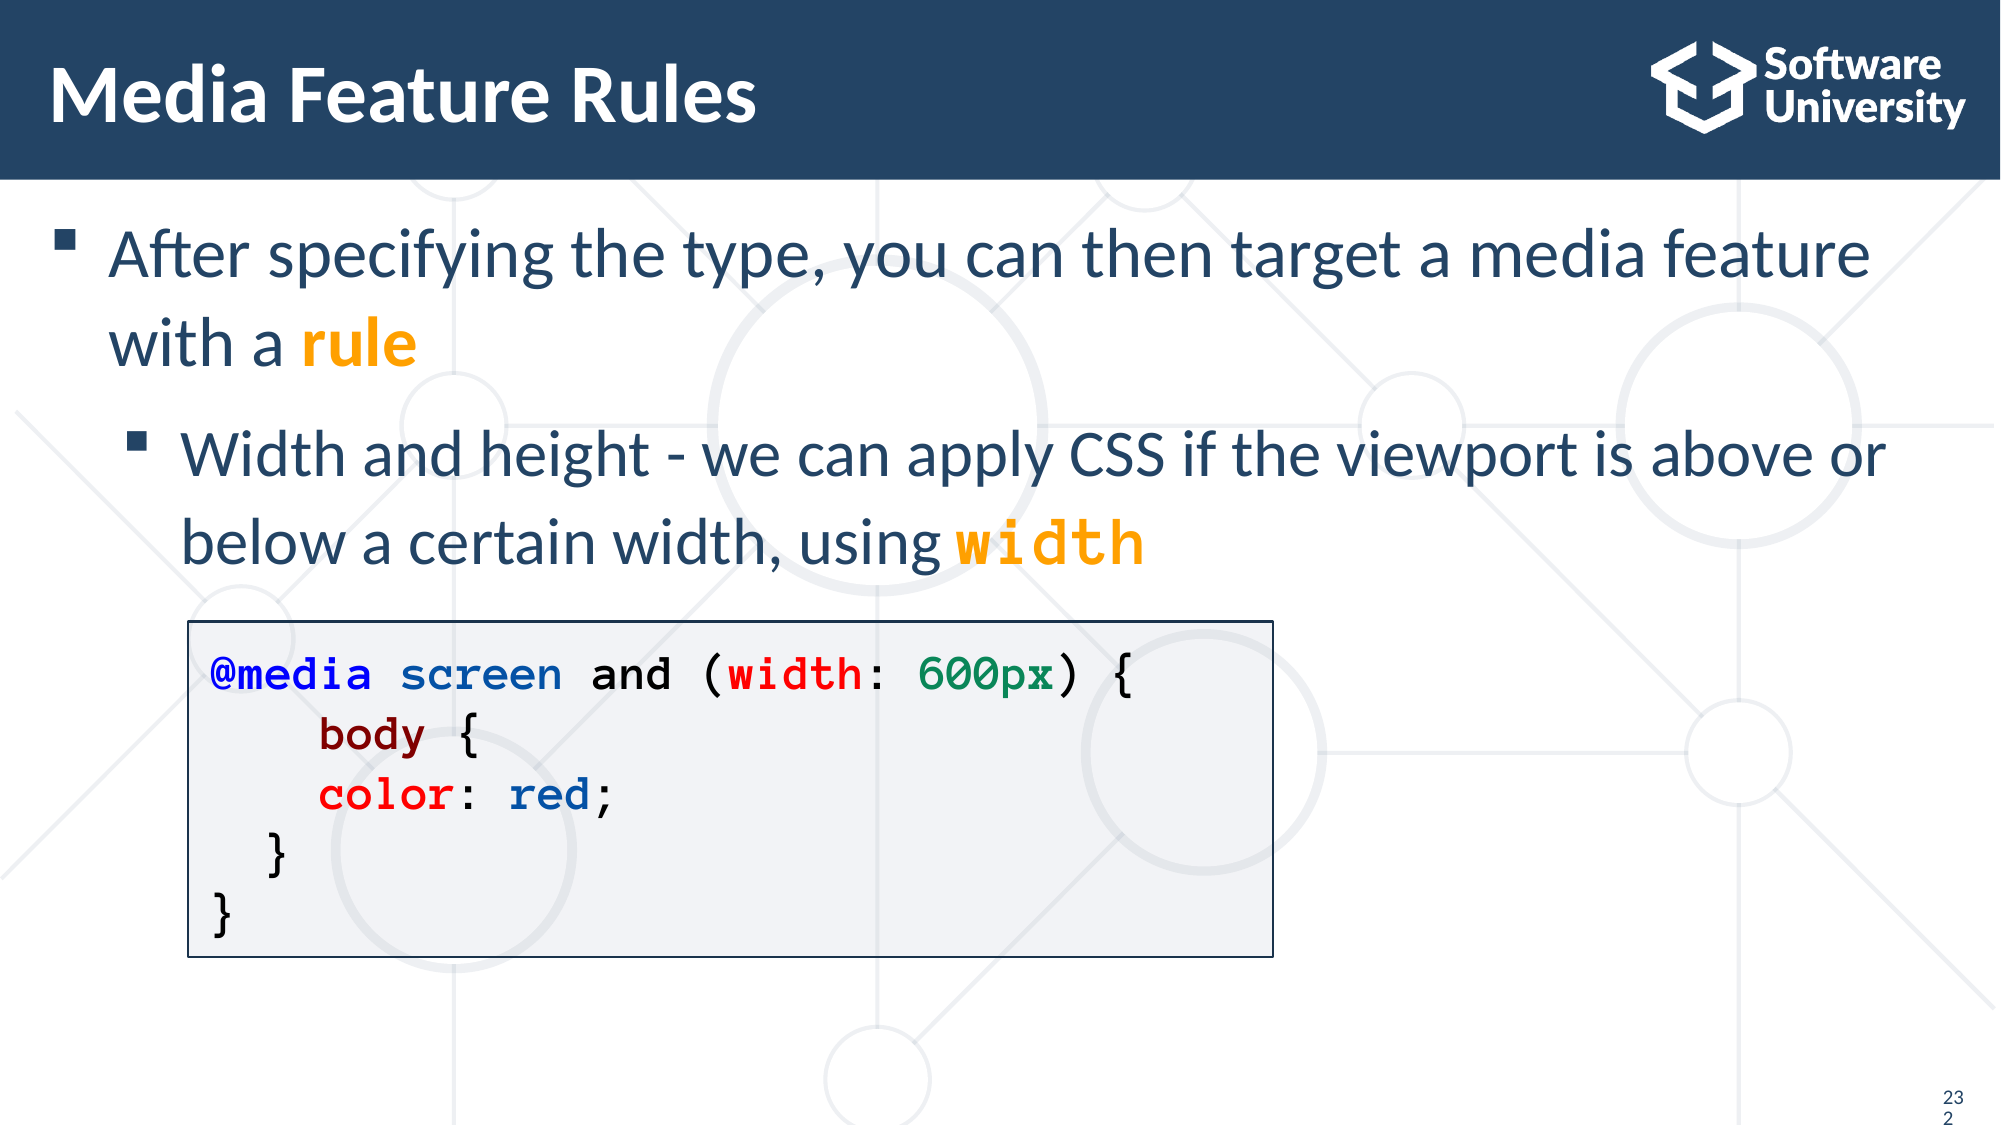

# Media Feature Rules
After specifying the type, you can then target a media feature with a rule
Width and height - we can apply CSS if the viewport is above or below a certain width, using width

@media screen and (width: 600px) {
    body {
    color: red;
  }
}
232